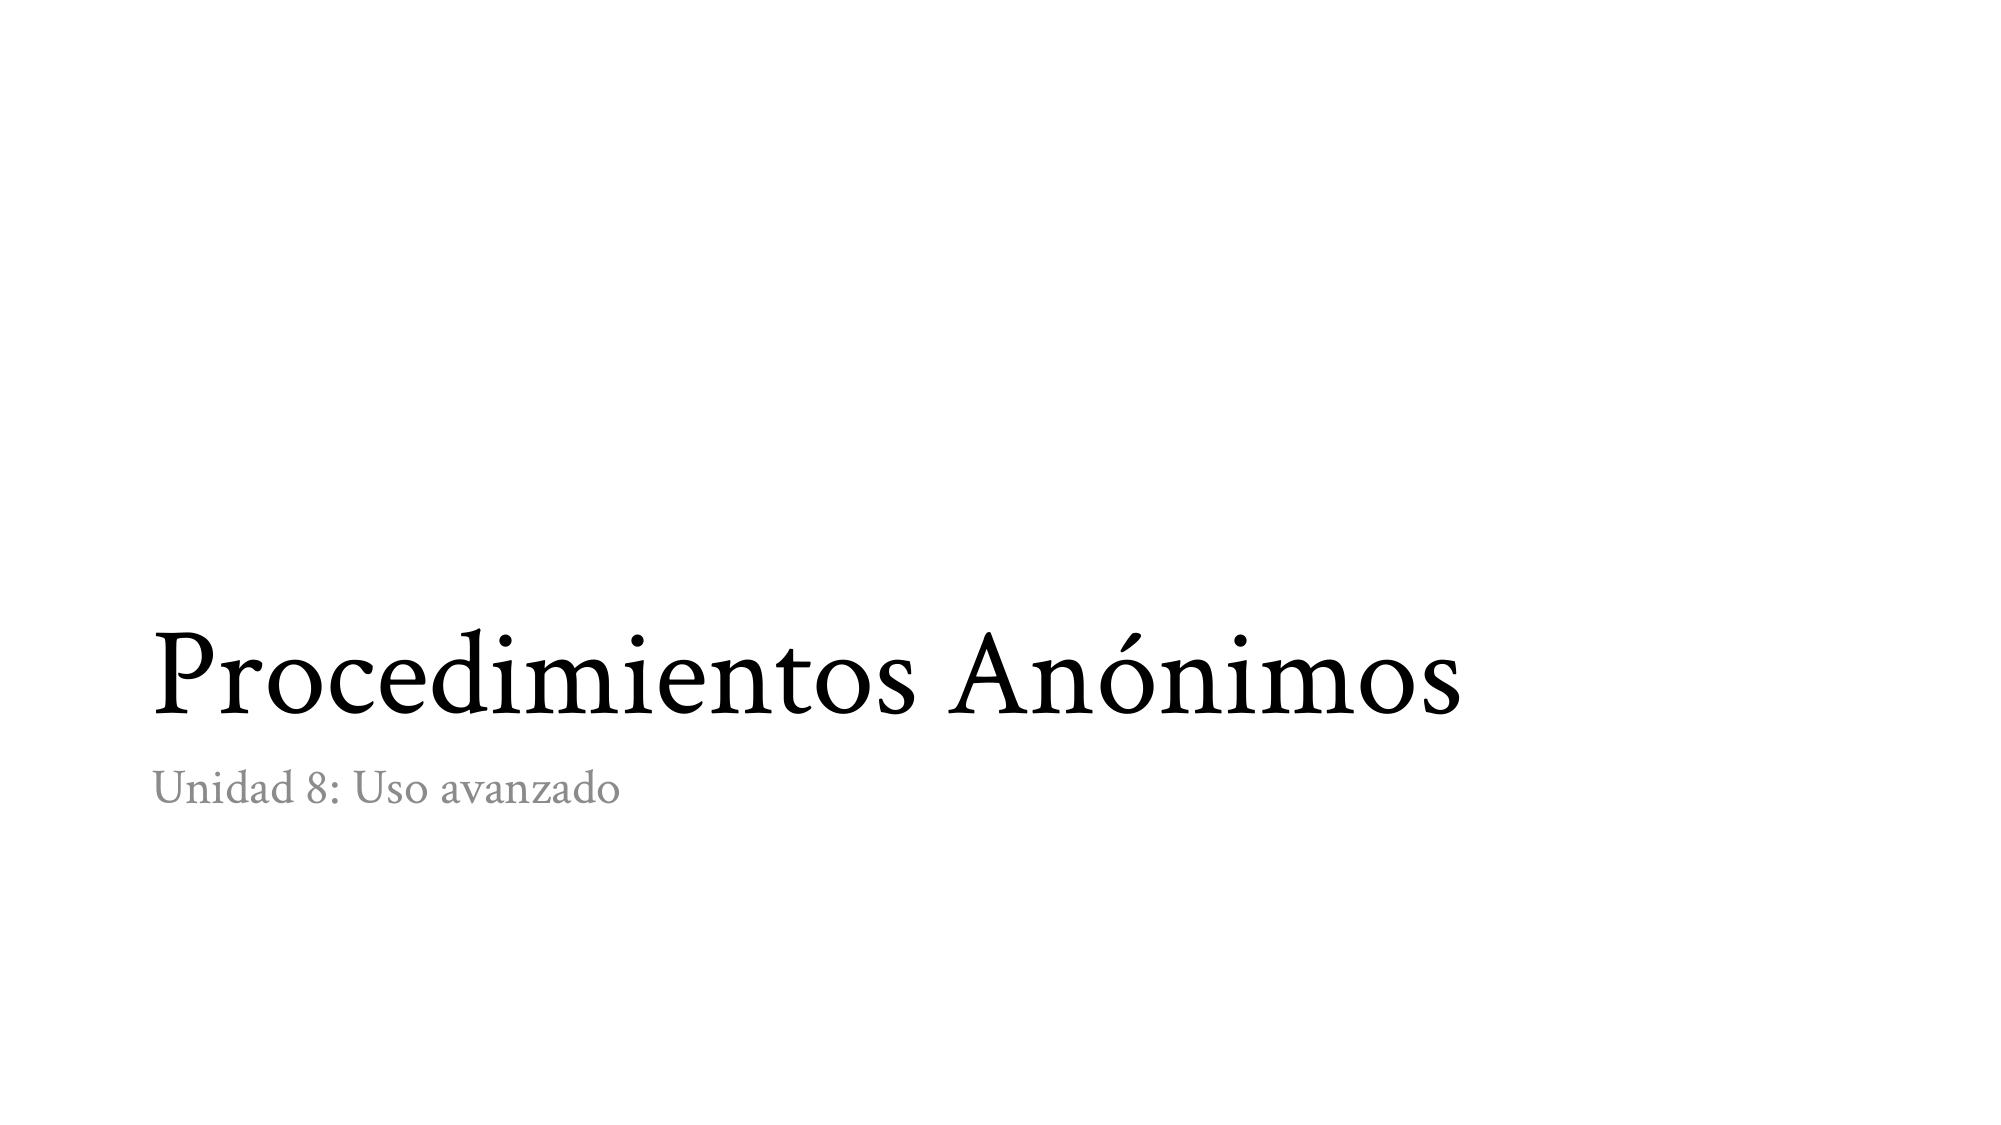

# Procedimientos Anónimos
Unidad 8: Uso avanzado